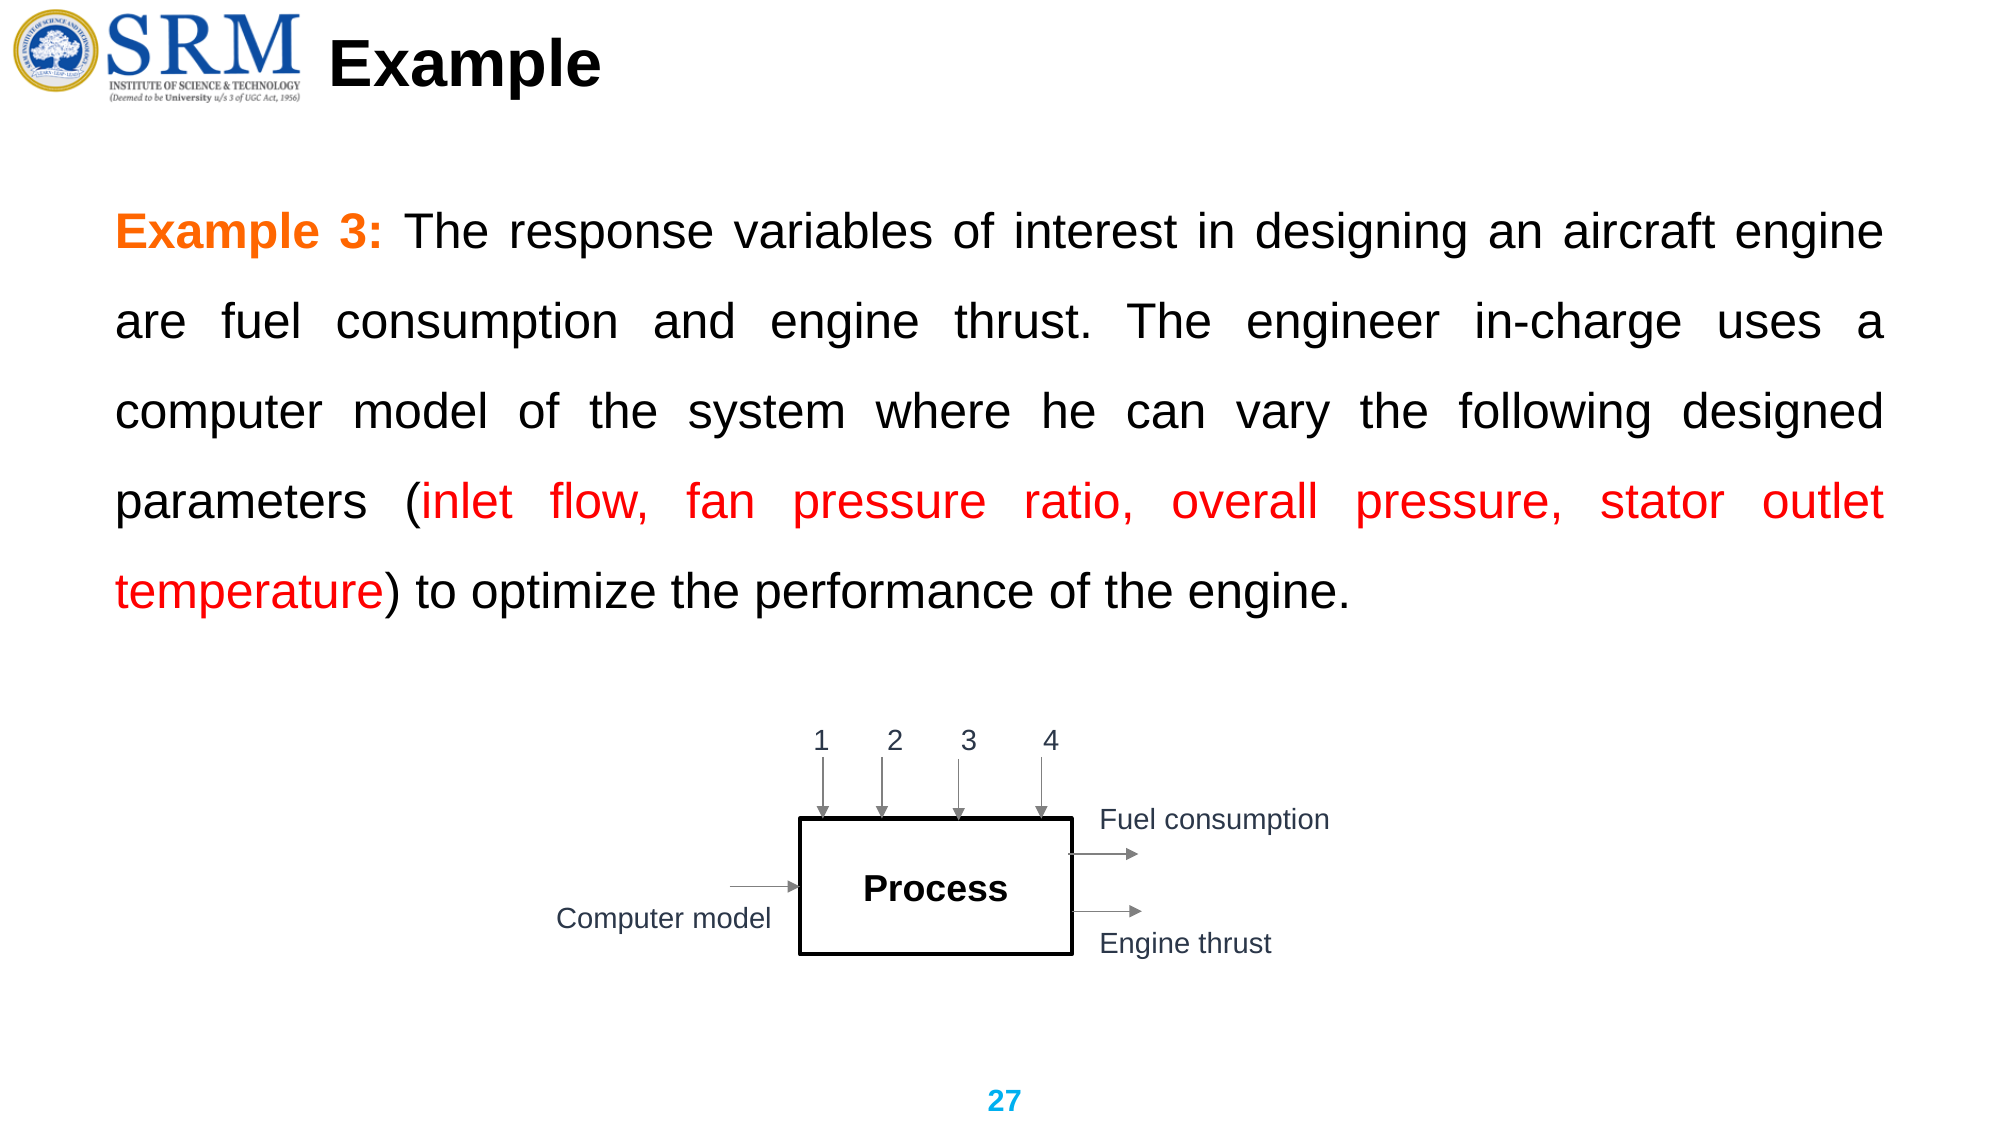

# Example
Example 3: The response variables of interest in designing an aircraft engine are fuel consumption and engine thrust. The engineer in-charge uses a computer model of the system where he can vary the following designed parameters (inlet flow, fan pressure ratio, overall pressure, stator outlet temperature) to optimize the performance of the engine.

1       2       3        4
Fuel consumption
Process
Computer model
Engine thrust
27